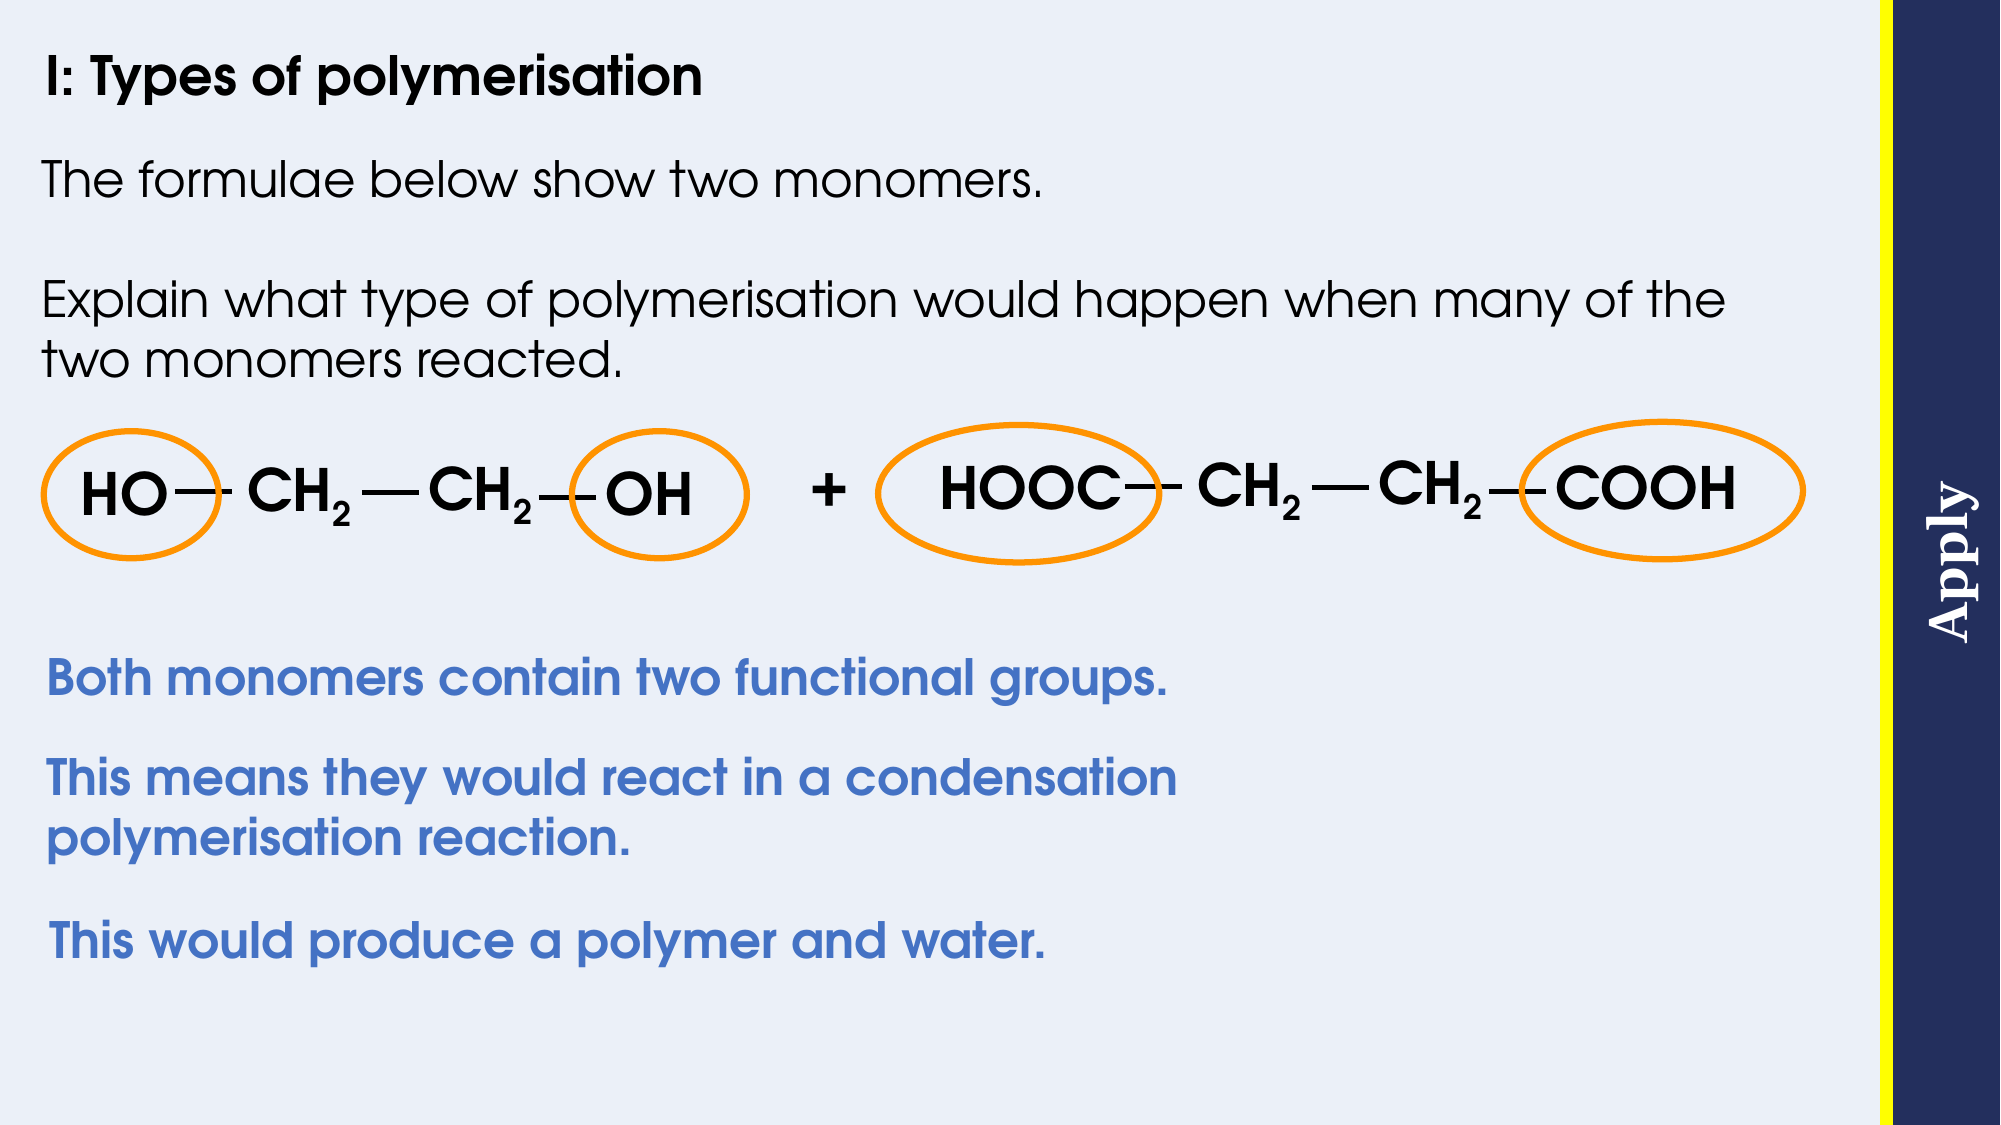

I: Types of polymerisation
The formulae below show two monomers.

Explain what type of polymerisation would happen when many of the two monomers reacted.

+
CH2
CH2
HOOC
COOH
CH2
CH2
HO
OH
Both monomers contain two functional groups.
This means they would react in a condensation polymerisation reaction.
This would produce a polymer and water.